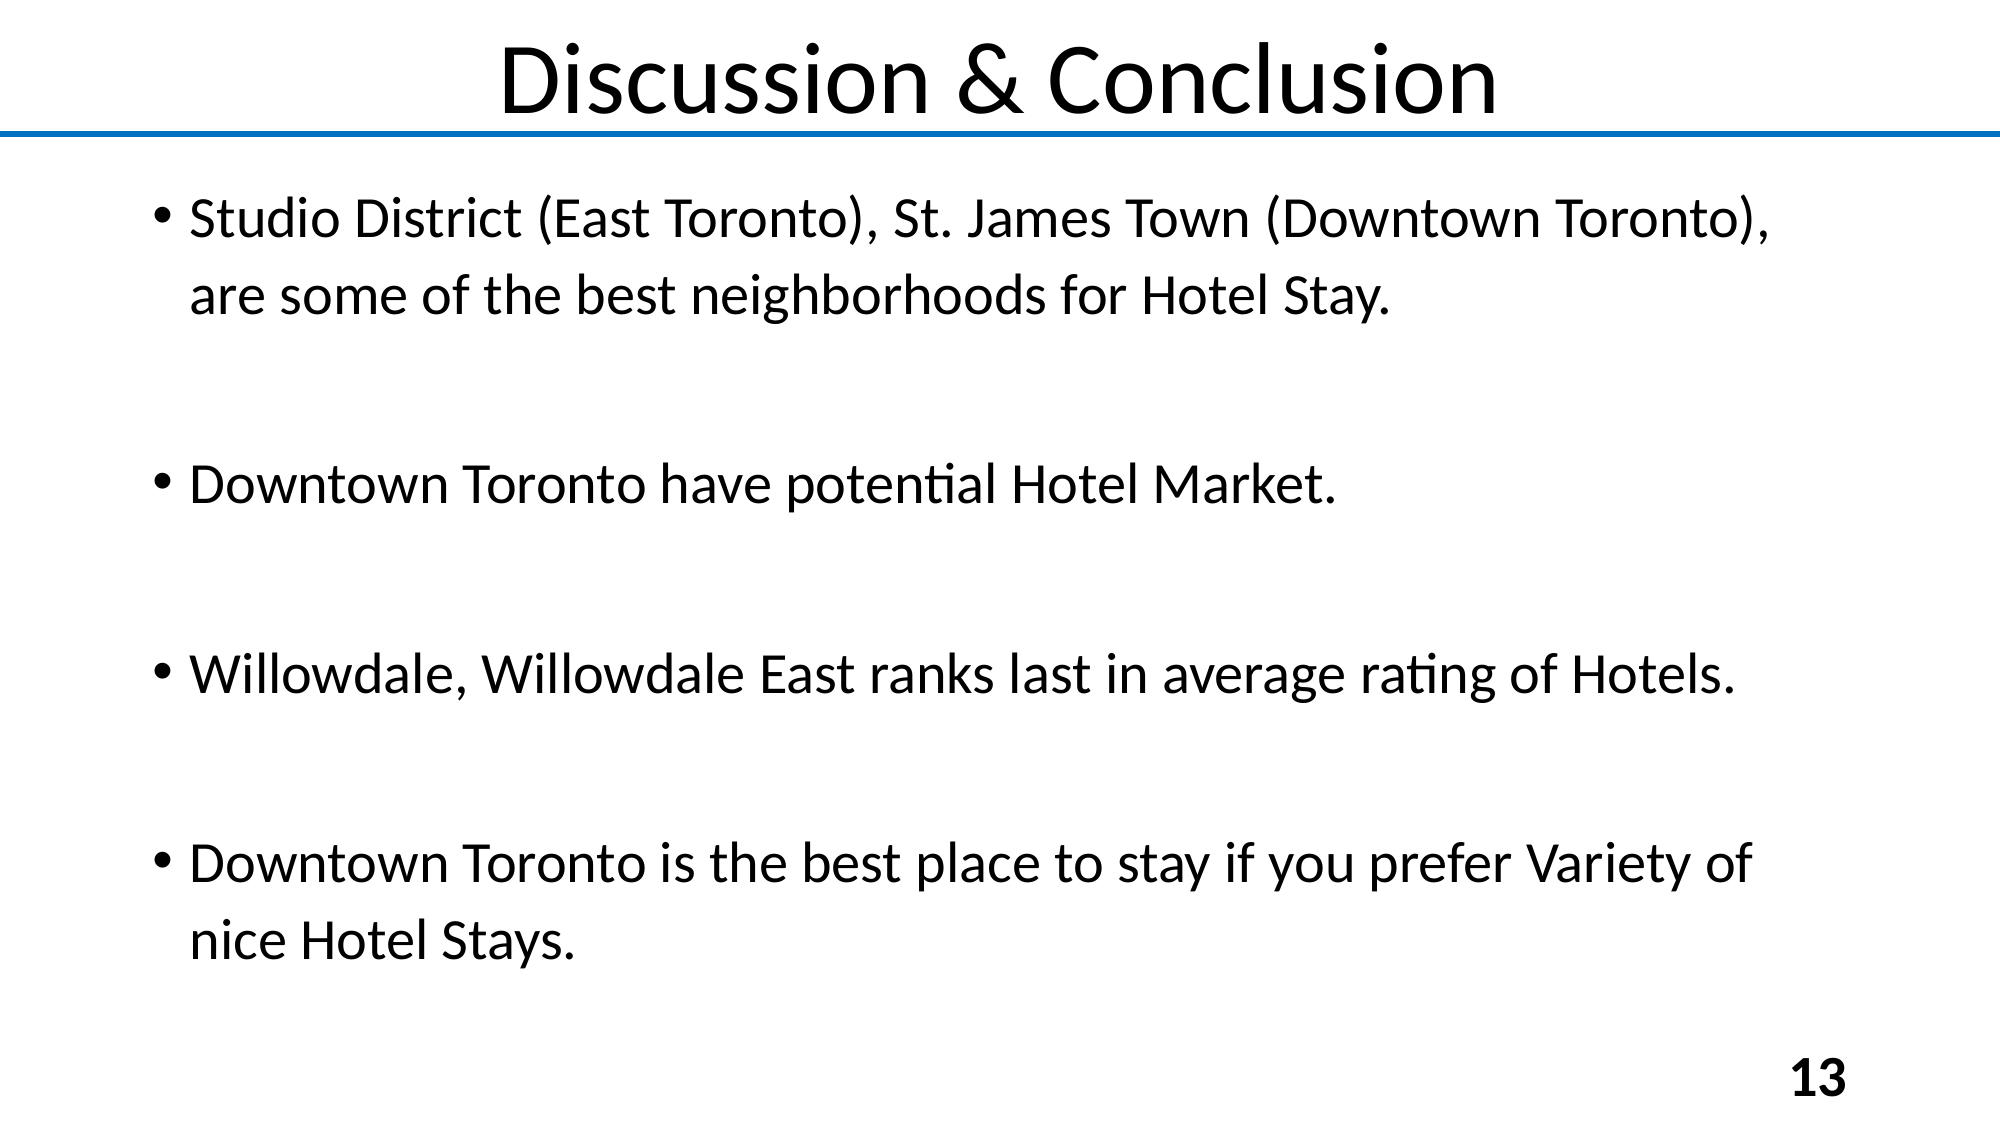

# Discussion & Conclusion
Studio District (East Toronto), St. James Town (Downtown Toronto), are some of the best neighborhoods for Hotel Stay.
Downtown Toronto have potential Hotel Market.
Willowdale, Willowdale East ranks last in average rating of Hotels.
Downtown Toronto is the best place to stay if you prefer Variety of nice Hotel Stays.
13